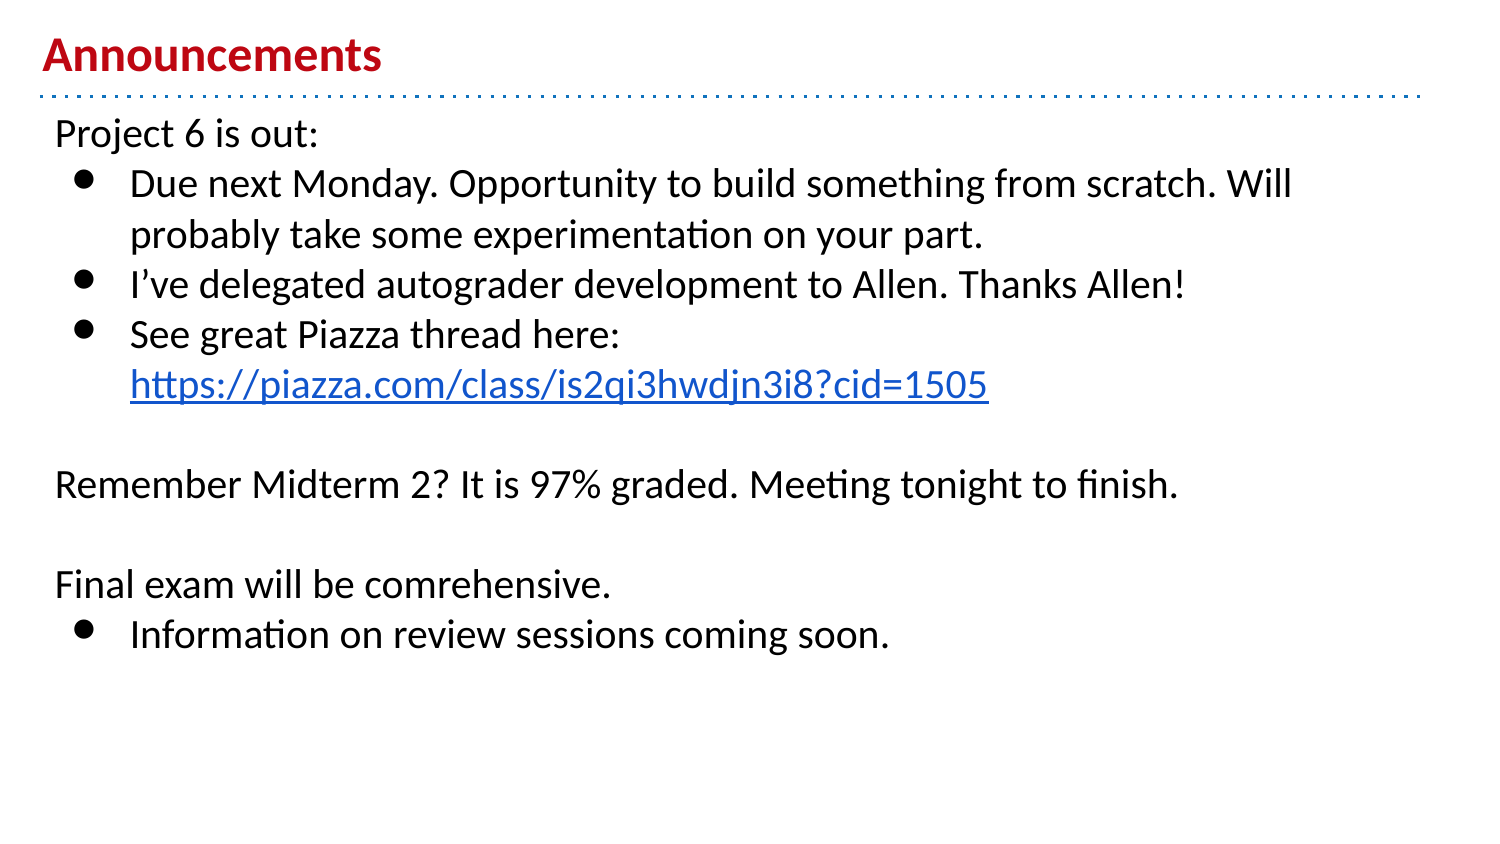

# Announcements
Project 6 is out:
Due next Monday. Opportunity to build something from scratch. Will probably take some experimentation on your part.
I’ve delegated autograder development to Allen. Thanks Allen!
See great Piazza thread here: https://piazza.com/class/is2qi3hwdjn3i8?cid=1505

Remember Midterm 2? It is 97% graded. Meeting tonight to finish.

Final exam will be comrehensive.
Information on review sessions coming soon.